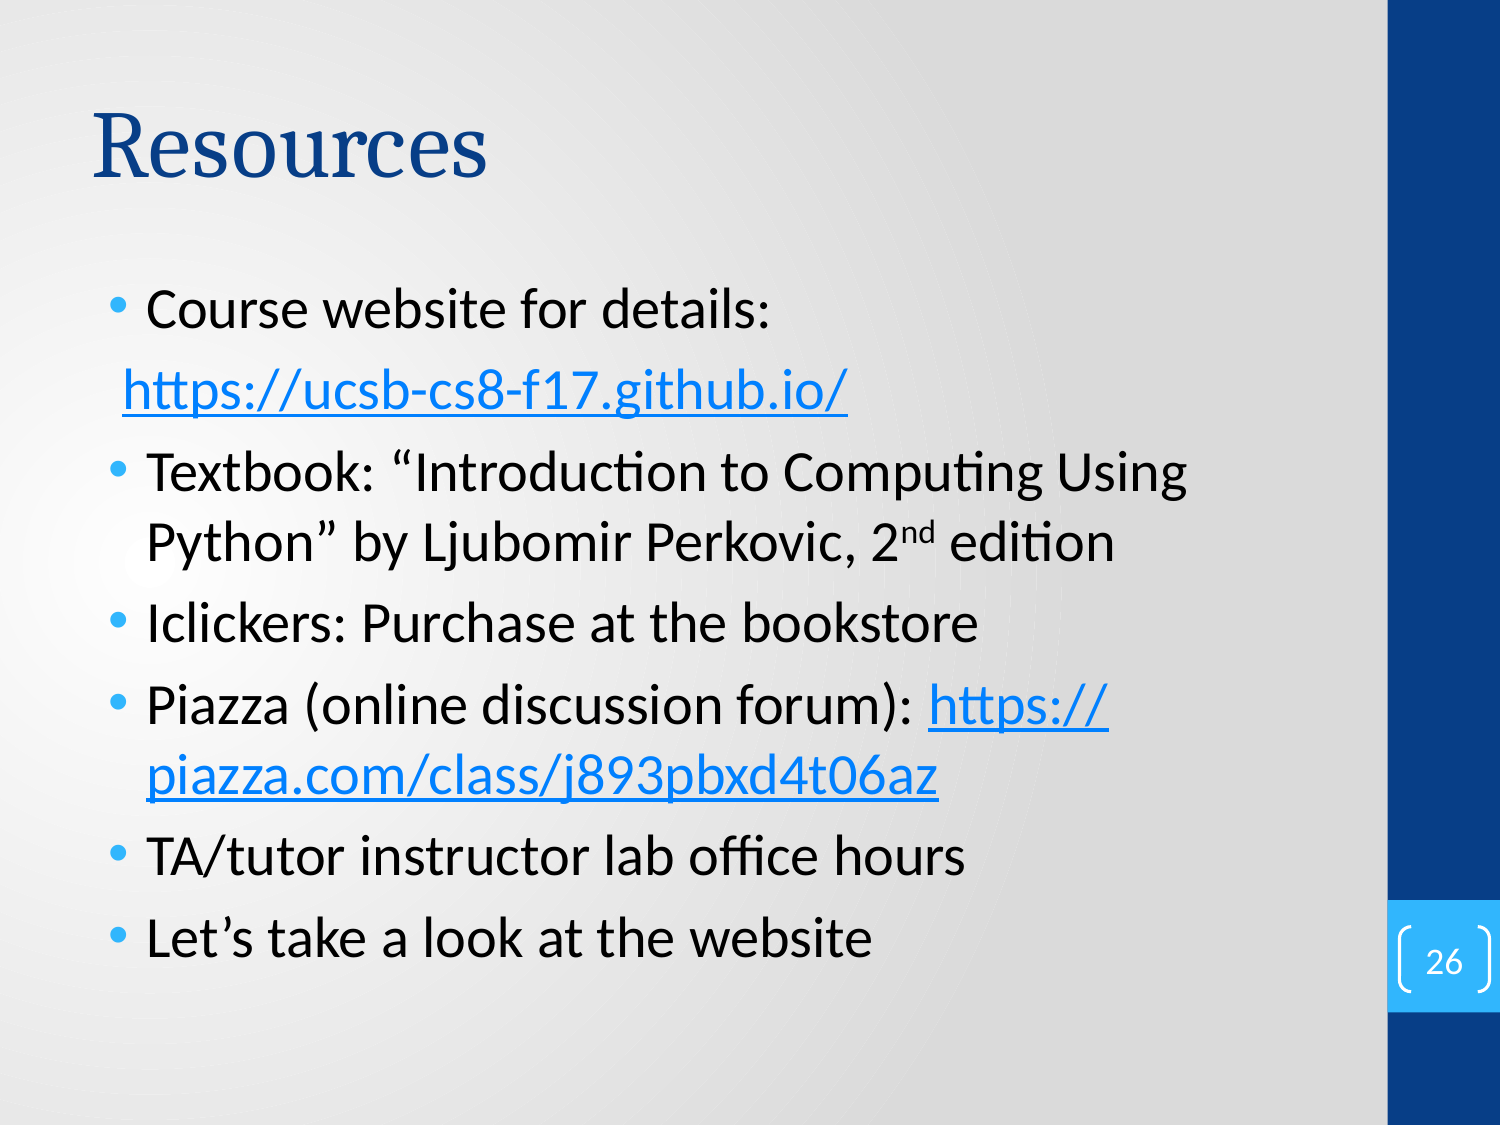

# Resources
Course website for details:
 https://ucsb-cs8-f17.github.io/
Textbook: “Introduction to Computing Using Python” by Ljubomir Perkovic, 2nd edition
Iclickers: Purchase at the bookstore
Piazza (online discussion forum): https://piazza.com/class/j893pbxd4t06az
TA/tutor instructor lab office hours
Let’s take a look at the website
26